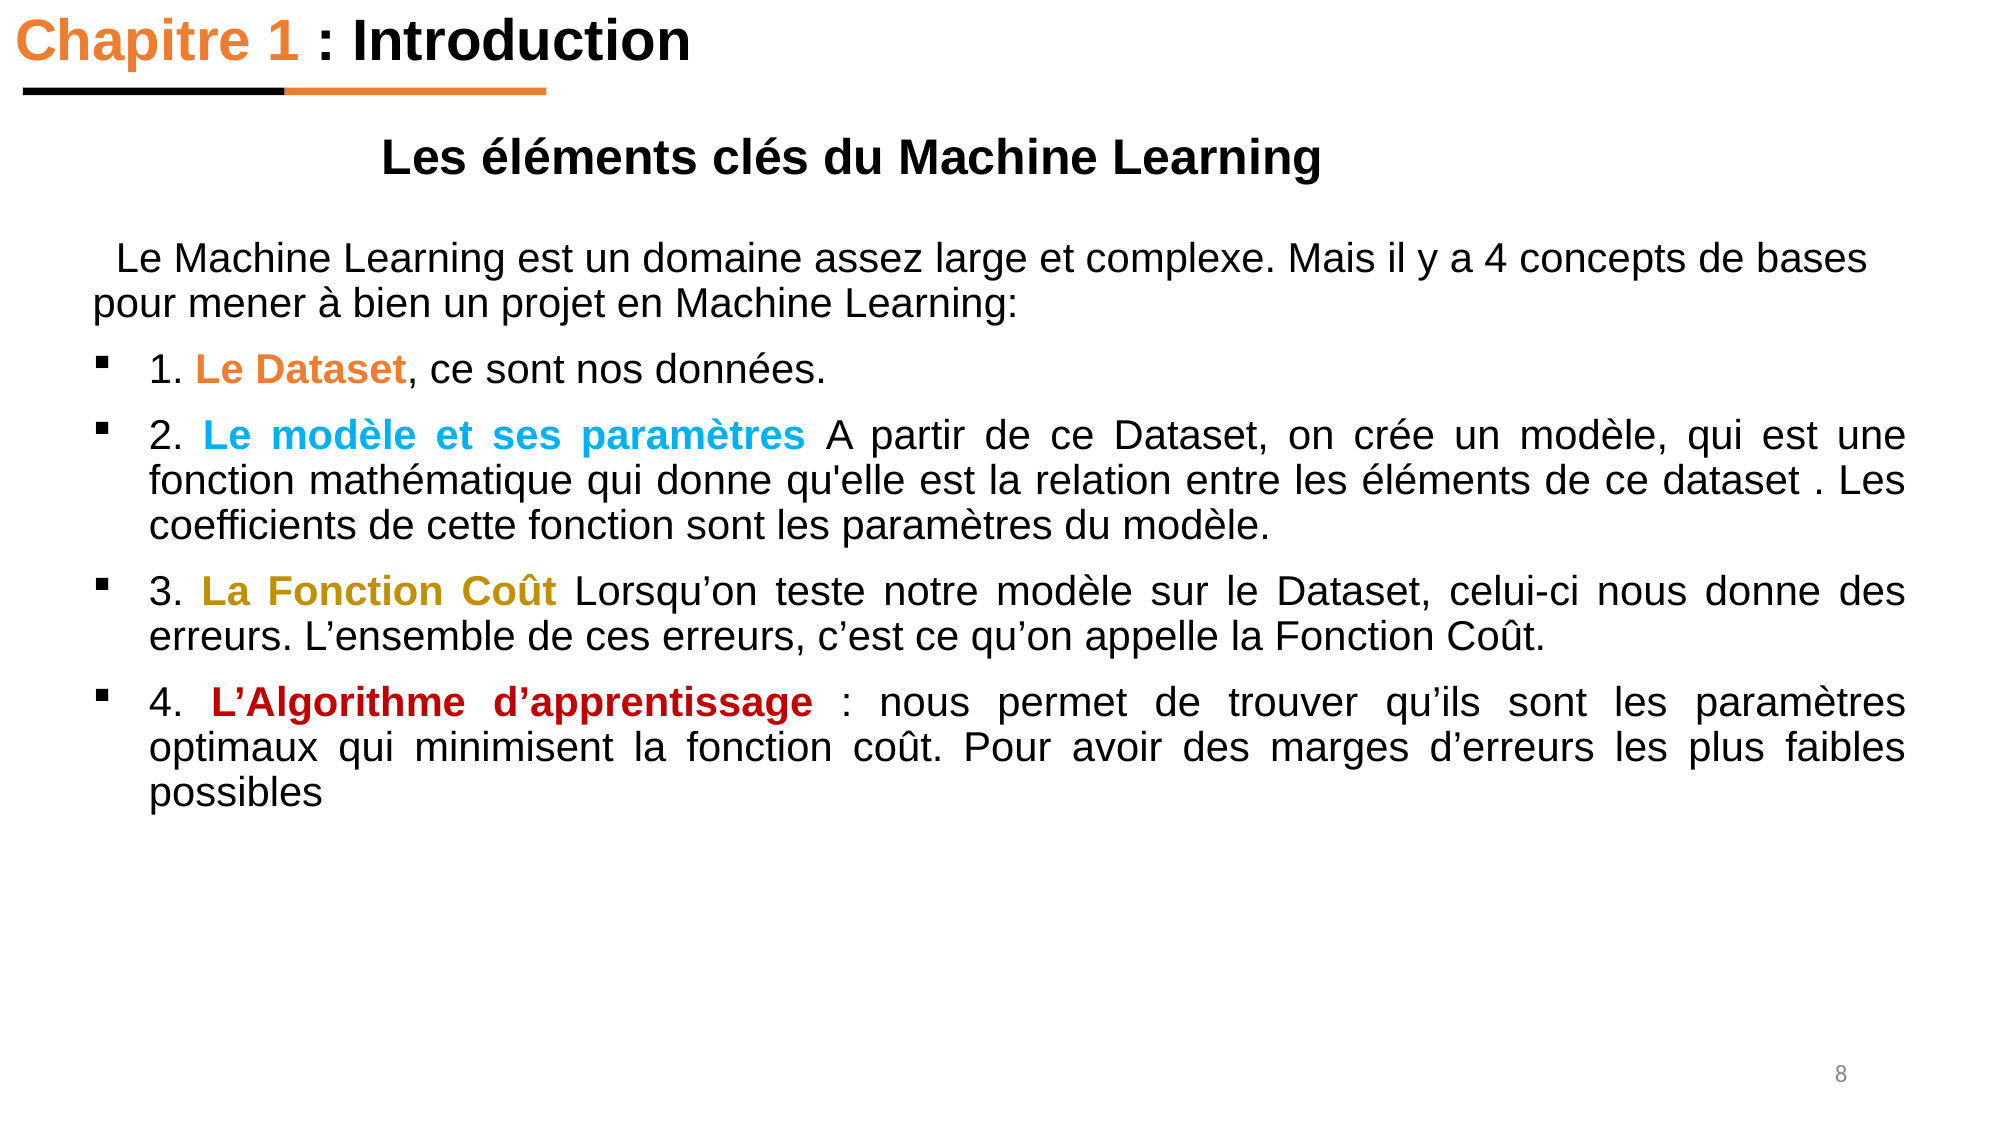

# Chapitre 1 : Introduction

Les éléments clés du Machine Learning
  Le Machine Learning est un domaine assez large et complexe. Mais il y a 4 concepts de bases pour mener à bien un projet en Machine Learning:
1. Le Dataset, ce sont nos données.
2. Le modèle et ses paramètres A partir de ce Dataset, on crée un modèle, qui est une fonction mathématique qui donne qu'elle est la relation entre les éléments de ce dataset . Les coefficients de cette fonction sont les paramètres du modèle.
3. La Fonction Coût Lorsqu’on teste notre modèle sur le Dataset, celui-ci nous donne des erreurs. L’ensemble de ces erreurs, c’est ce qu’on appelle la Fonction Coût.
4. L’Algorithme d’apprentissage : nous permet de trouver qu’ils sont les paramètres optimaux qui minimisent la fonction coût. Pour avoir des marges d’erreurs les plus faibles possibles

8